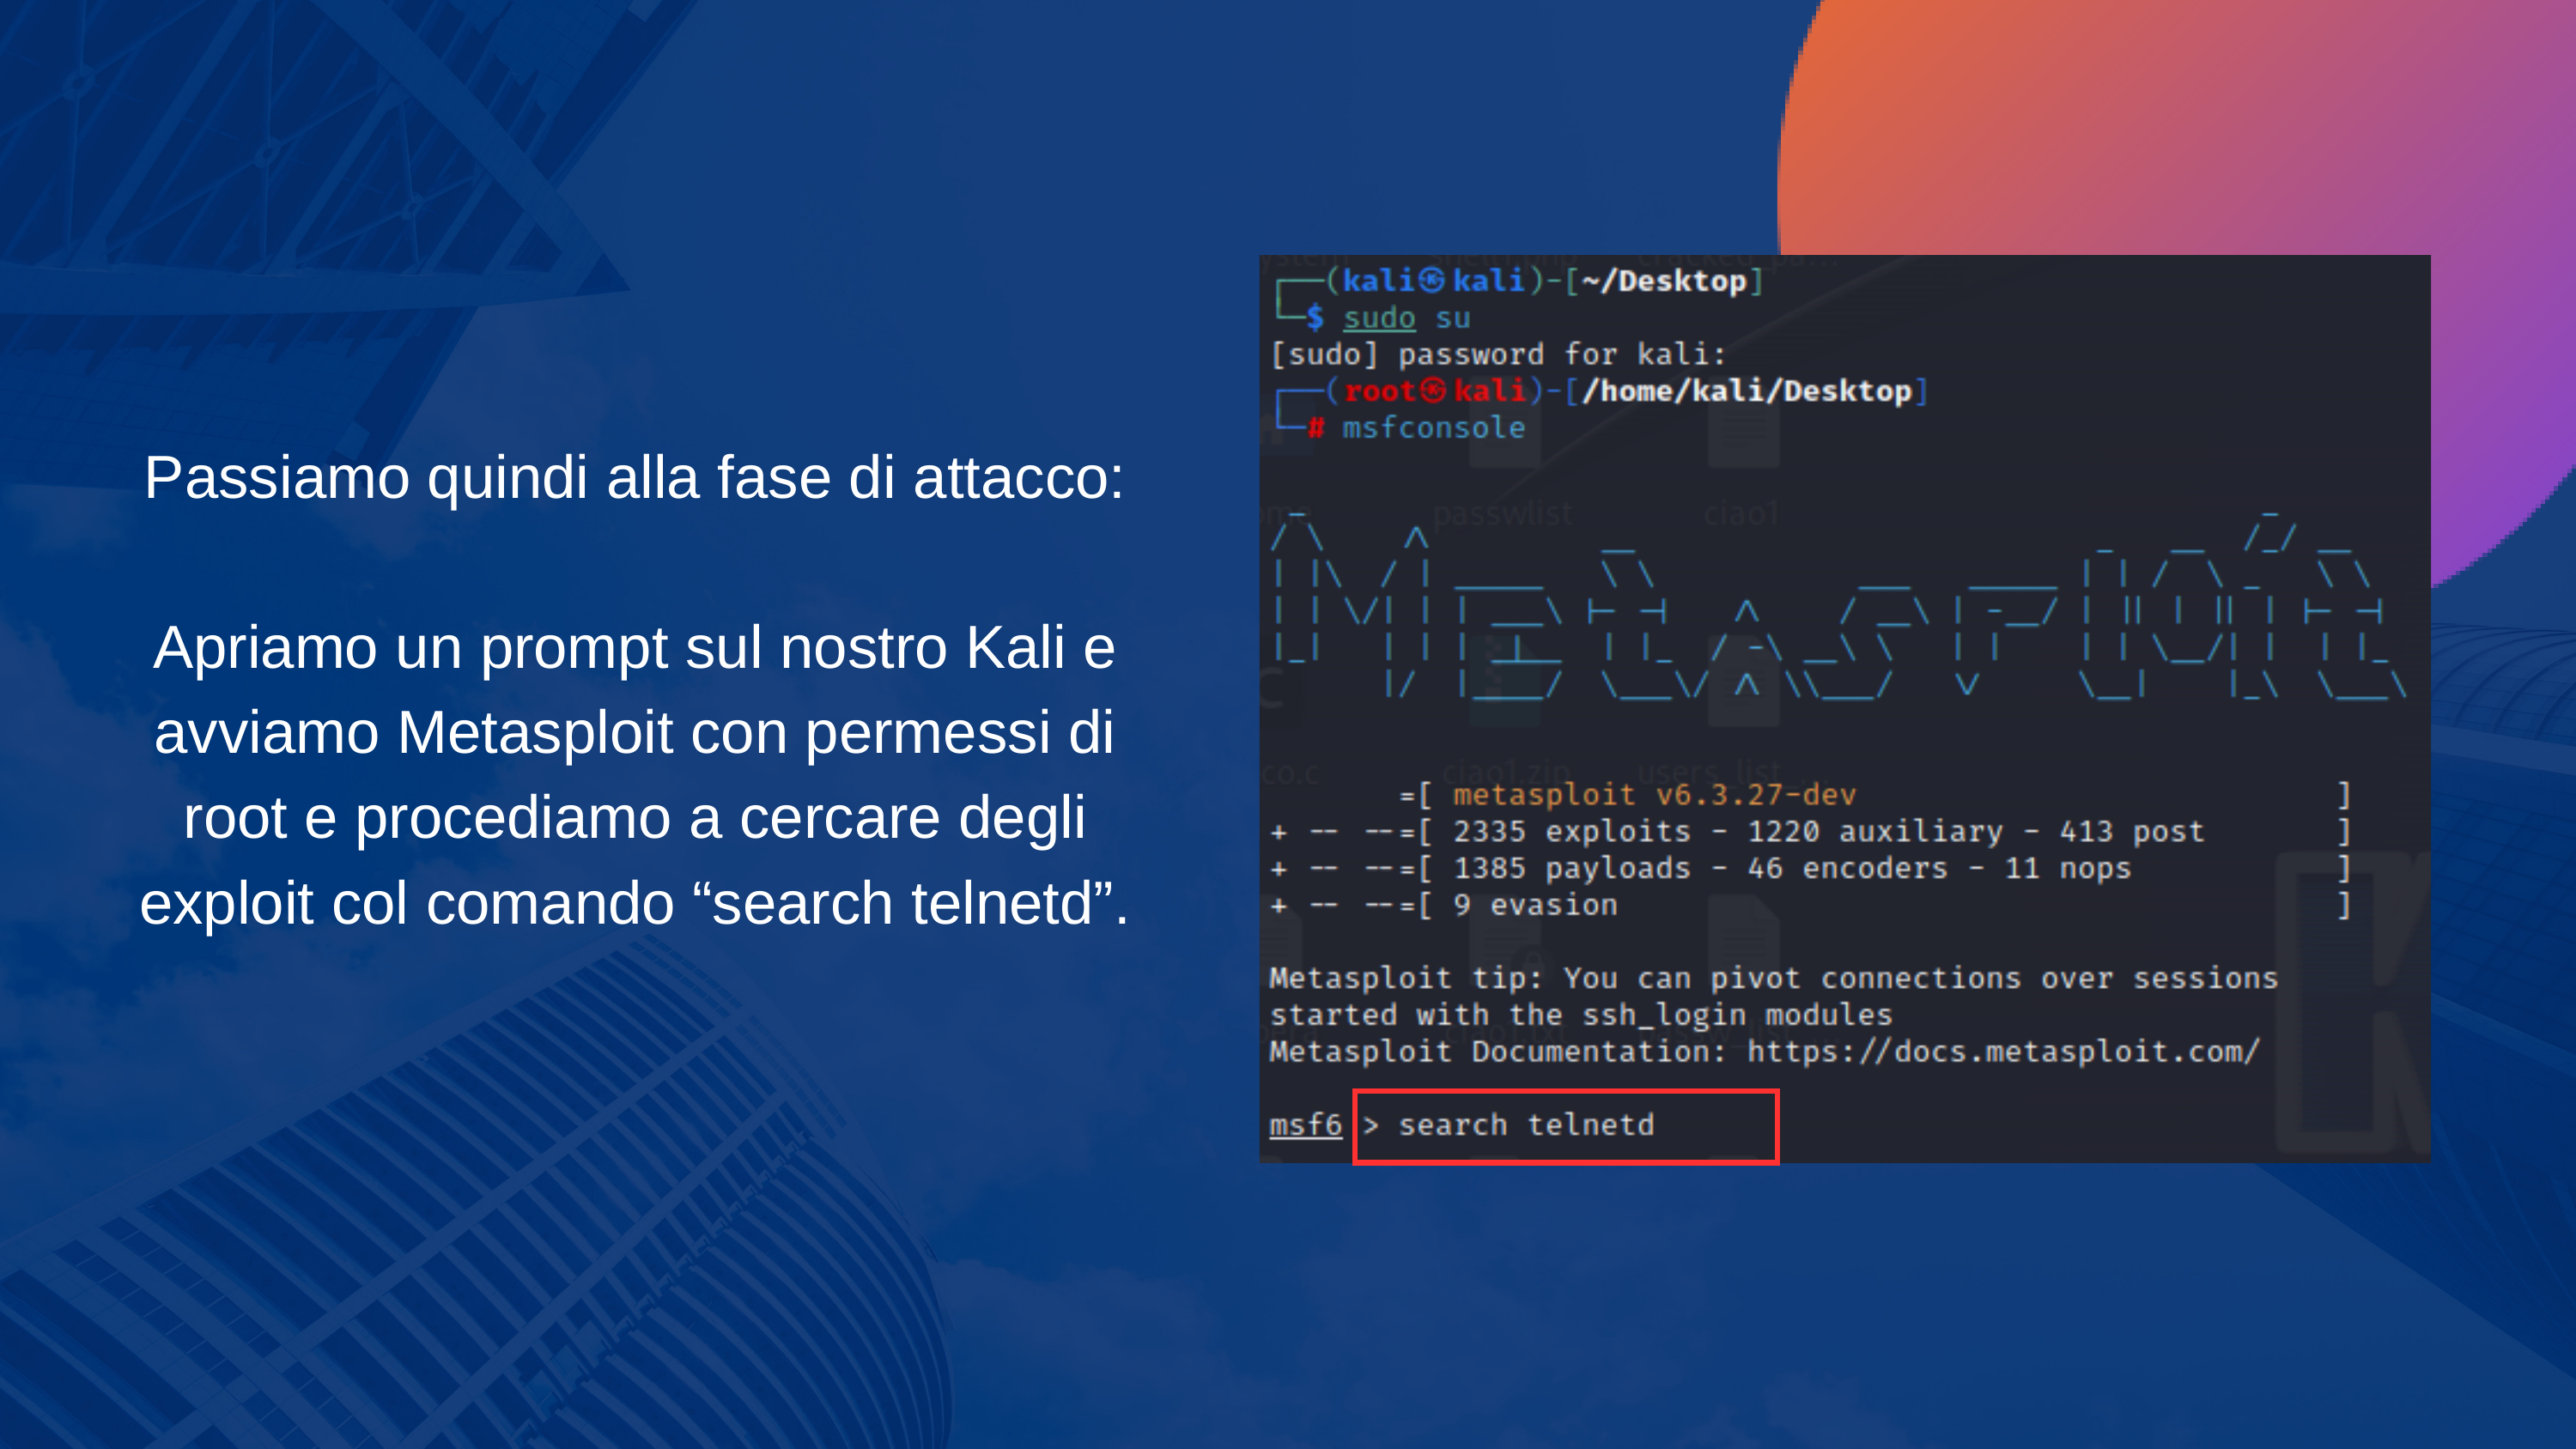

Passiamo quindi alla fase di attacco:

Apriamo un prompt sul nostro Kali e avviamo Metasploit con permessi di root e procediamo a cercare degli exploit col comando “search telnetd”.